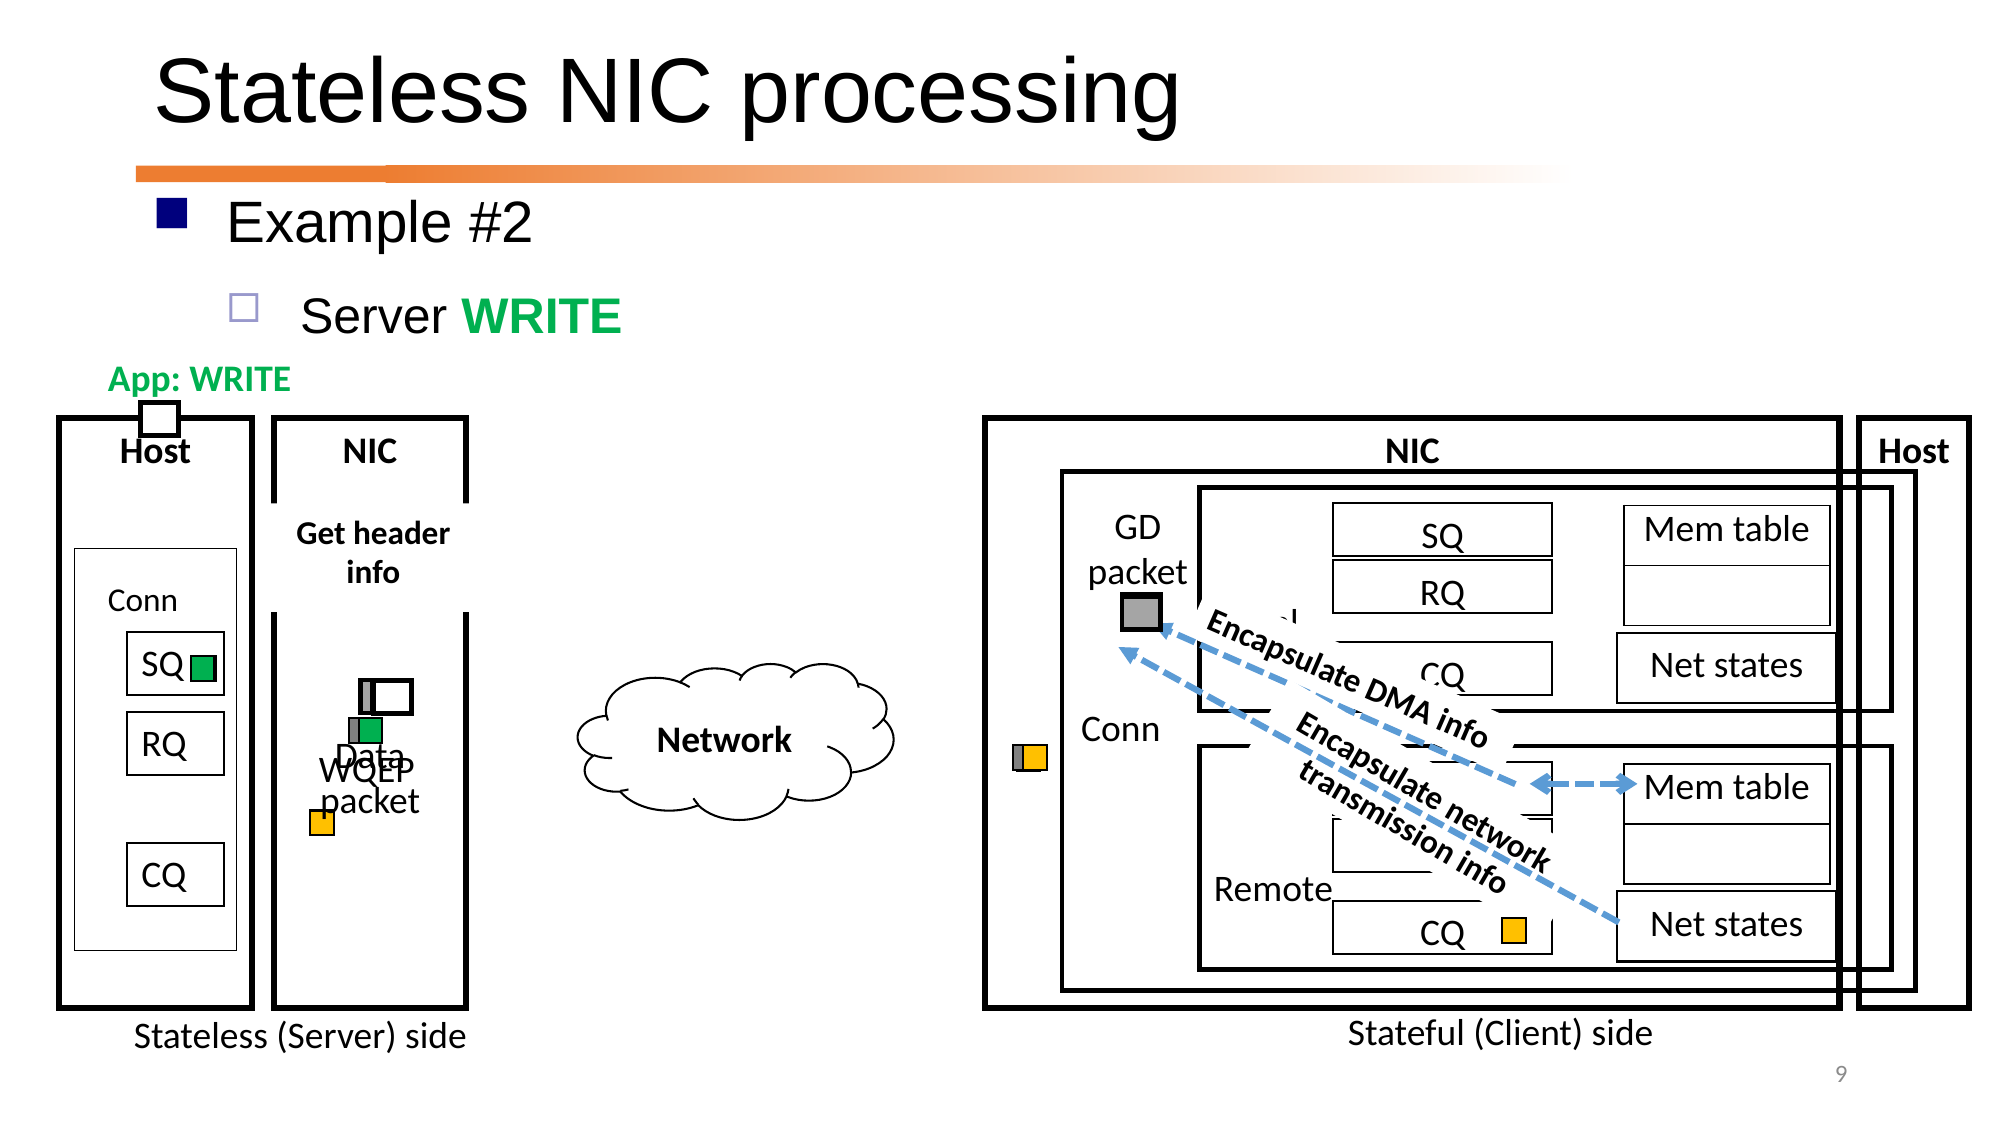

# Stateless NIC processing
Example #2
Server WRITE
App: WRITE

Host
NIC
Stateless (Server) side
NIC
Host
Stateful (Client) side

Conn

SQ
RQ
CQ
Local
Net states
GD packet
Get header info
| Mem table |
| --- |
|  |

Conn
SQ
RQ
CQ
Get DMA info

Encapsulate DMA info
Encapsulate network transmission info

Network

Data packet
WQEP

SQ
RQ
CQ
Remote
Net states
| Mem table |
| --- |
|  |

9